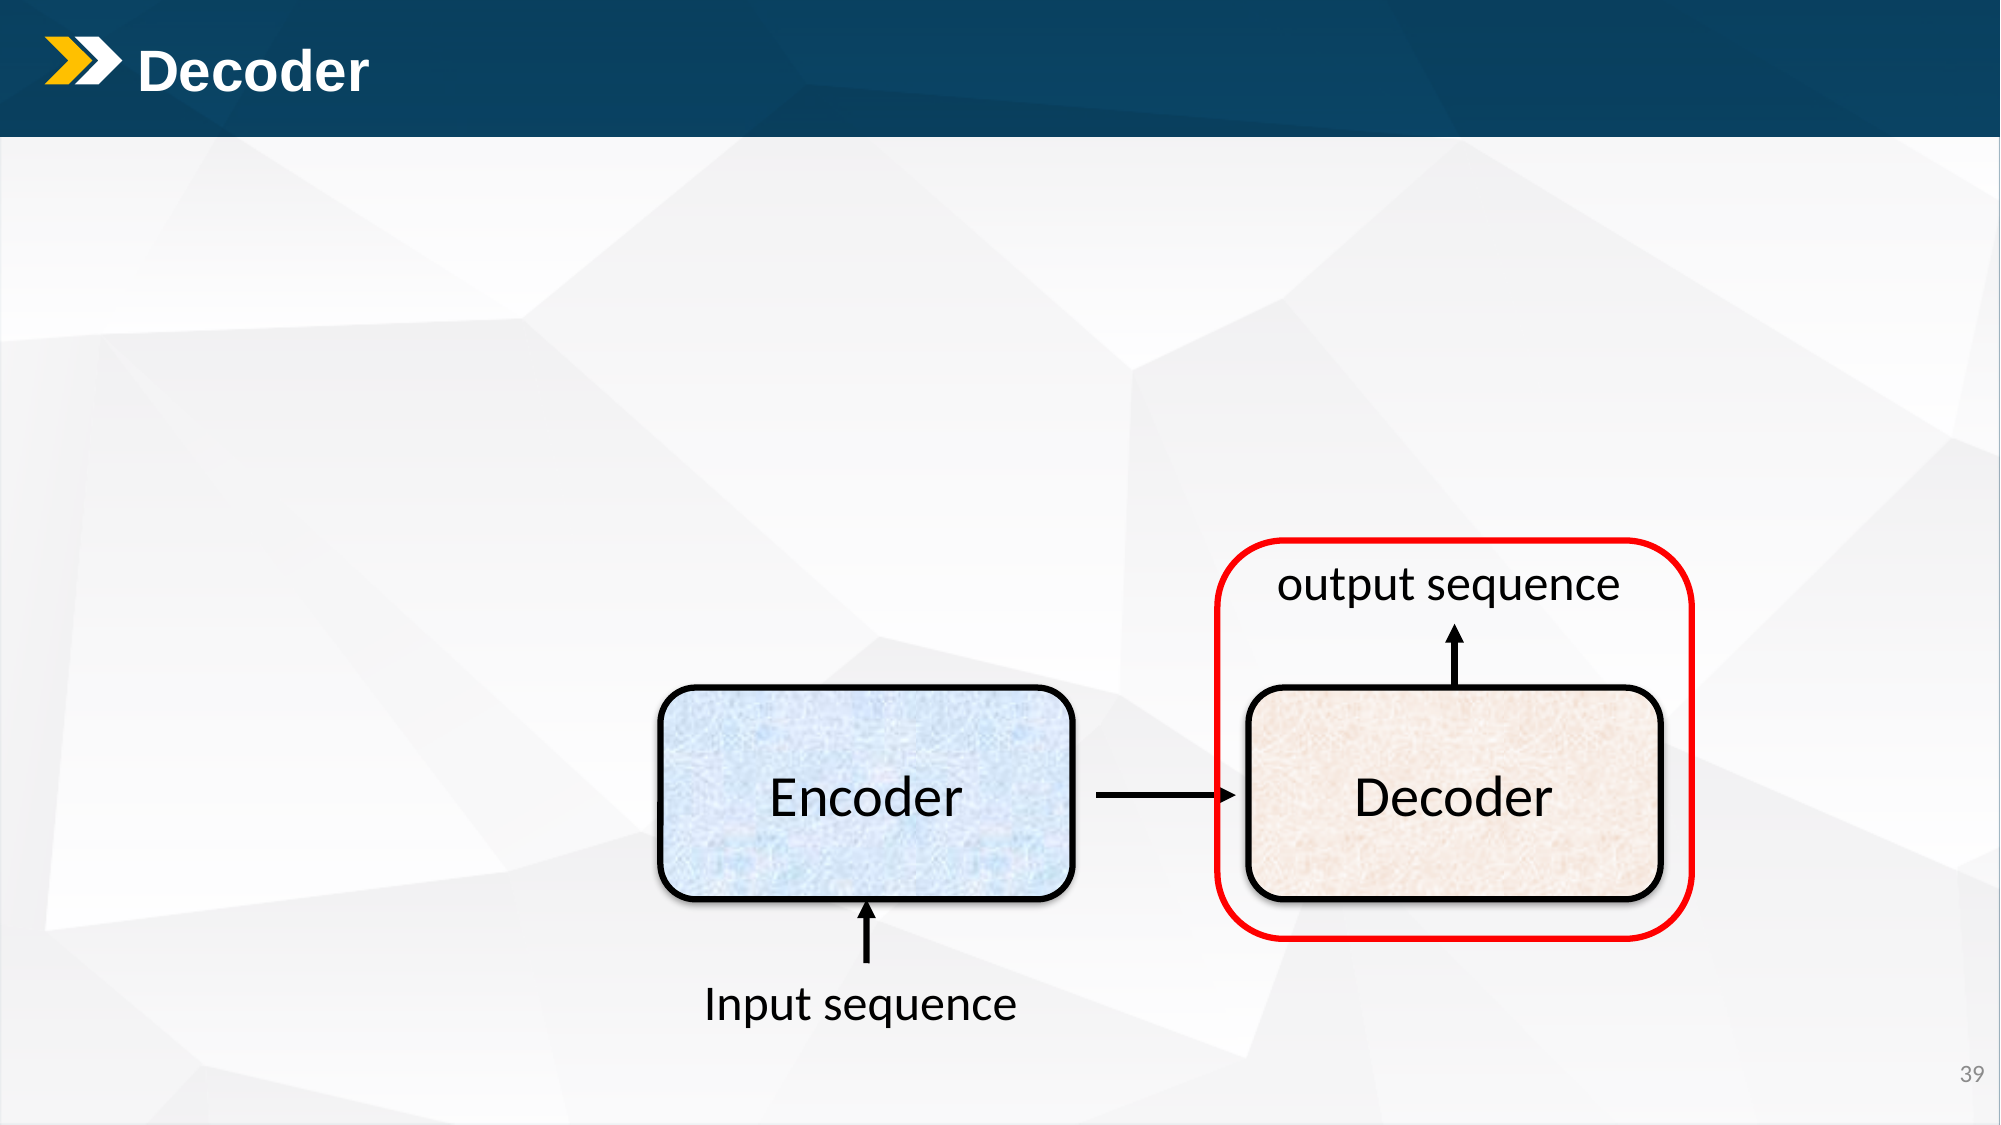

# Decoder

output sequence
Decoder
Encoder
Input sequence
39